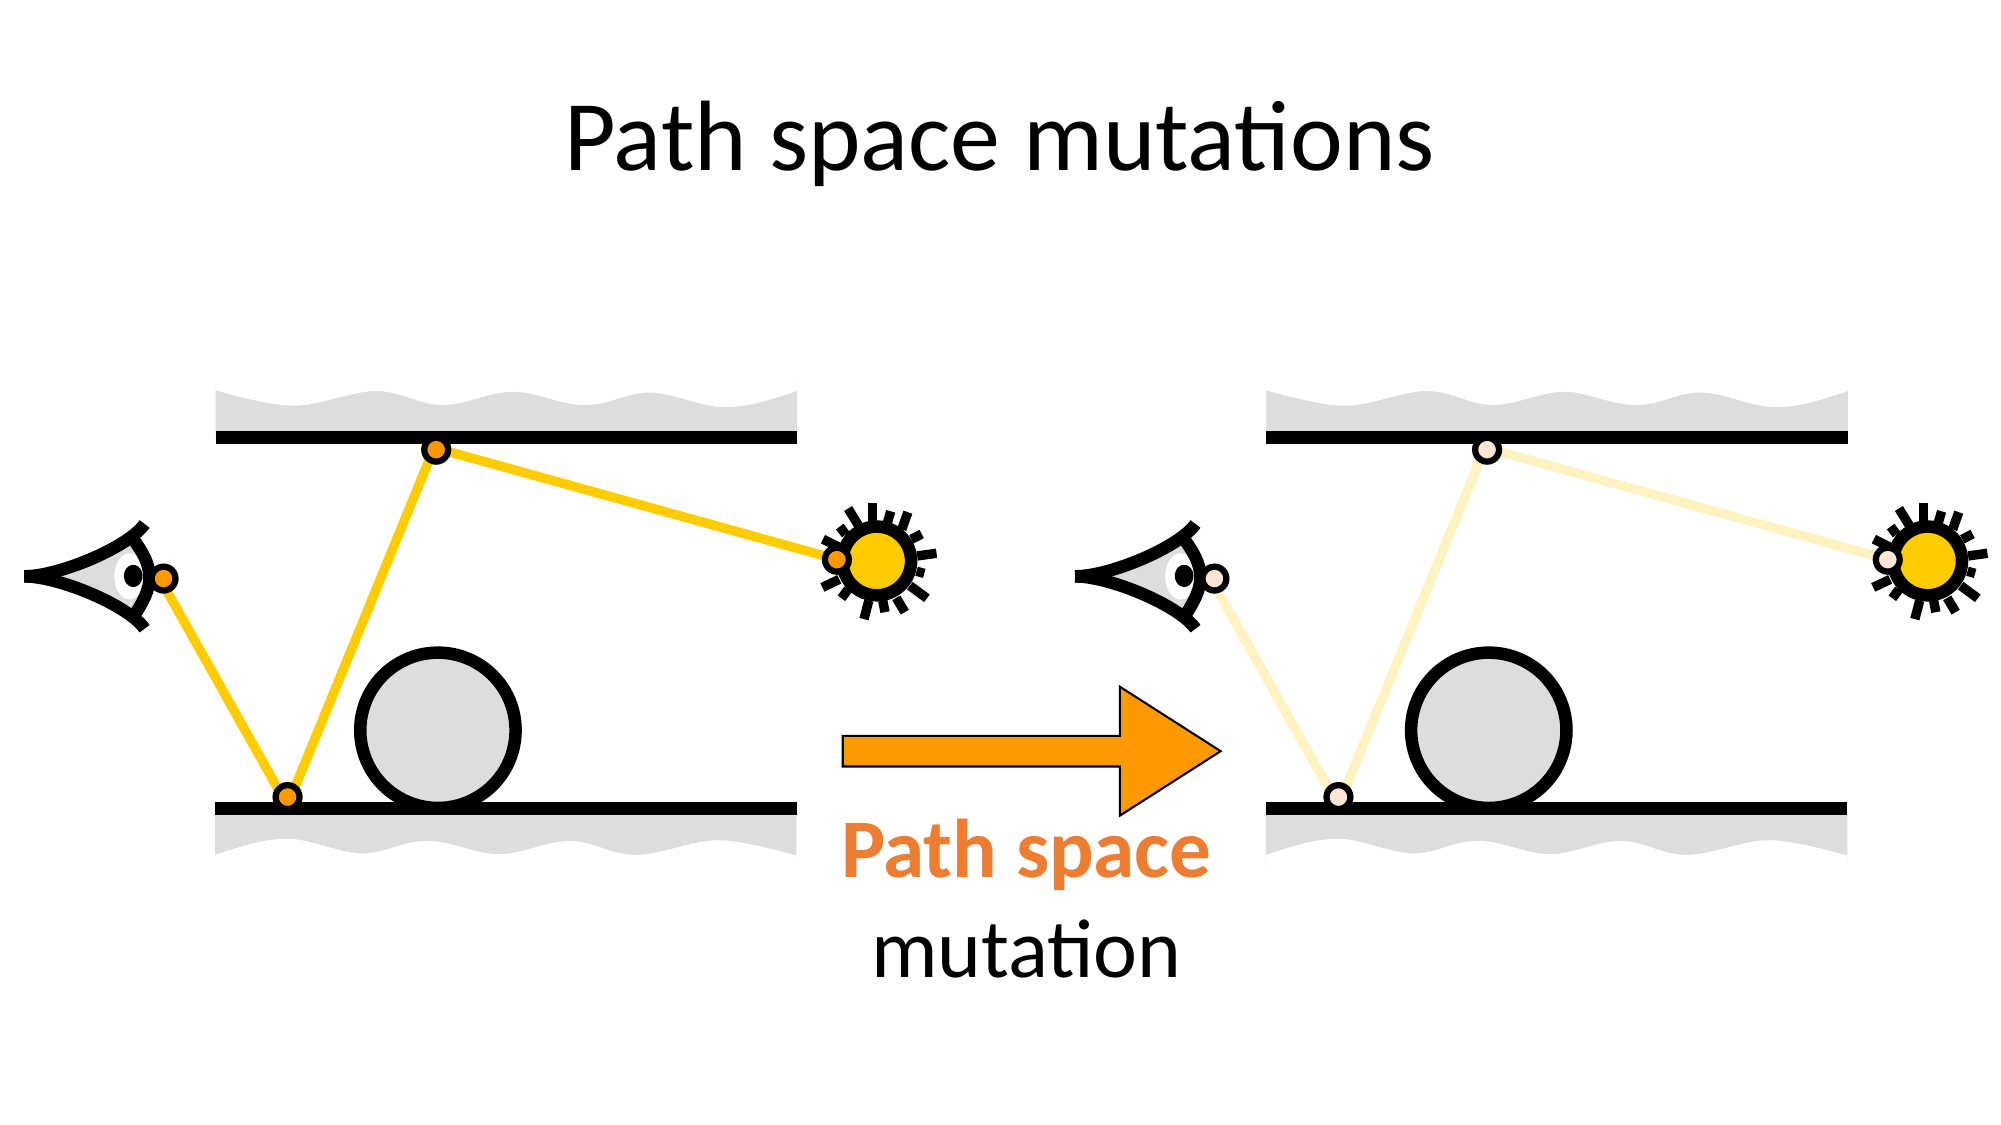

# Path space mutations

Path space
mutation